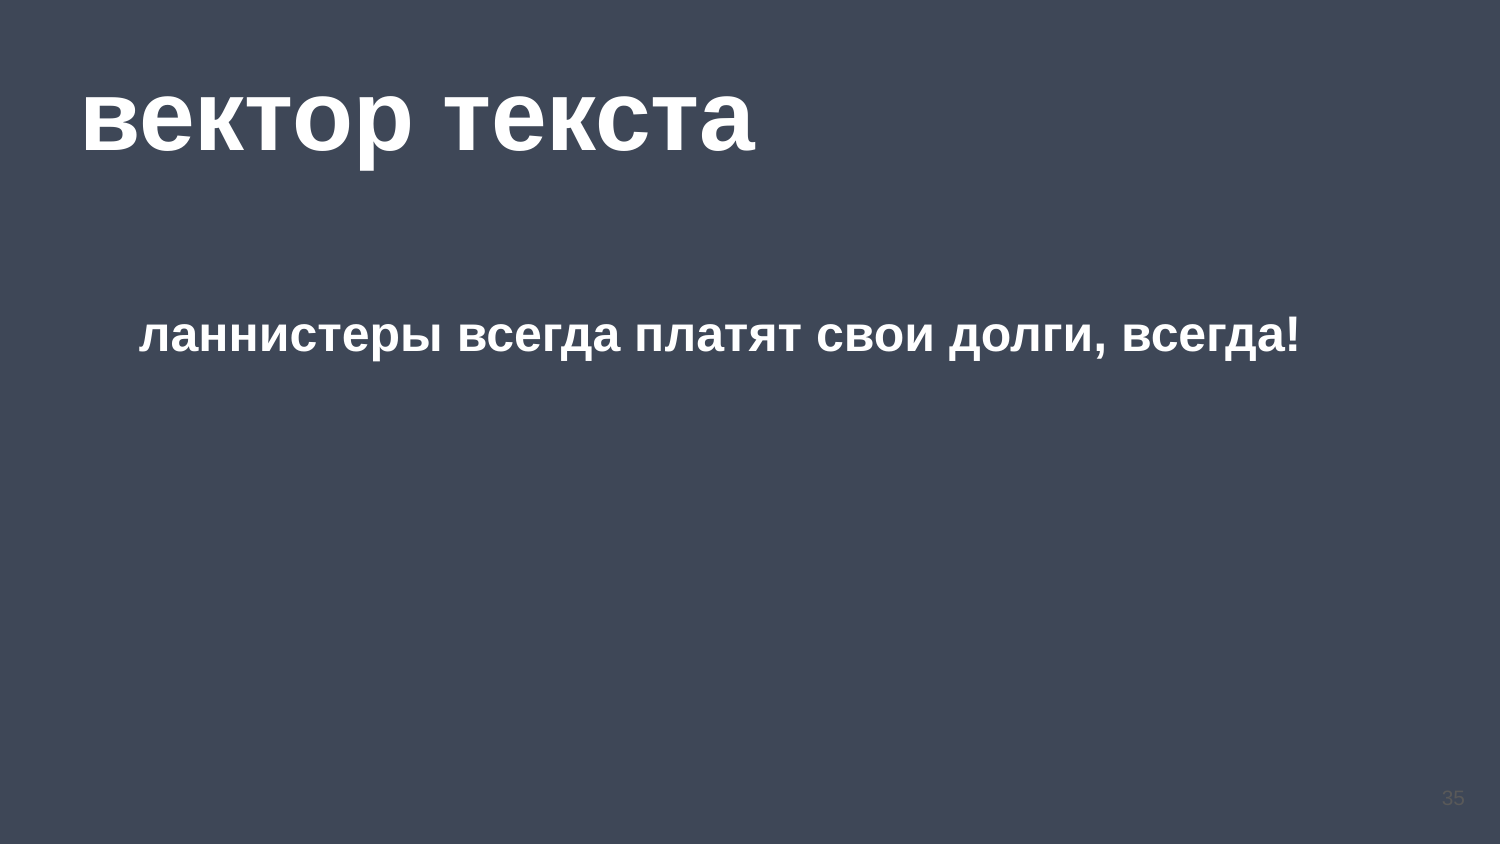

вектор текста

ланнистеры всегда платят свои долги, всегда!
35